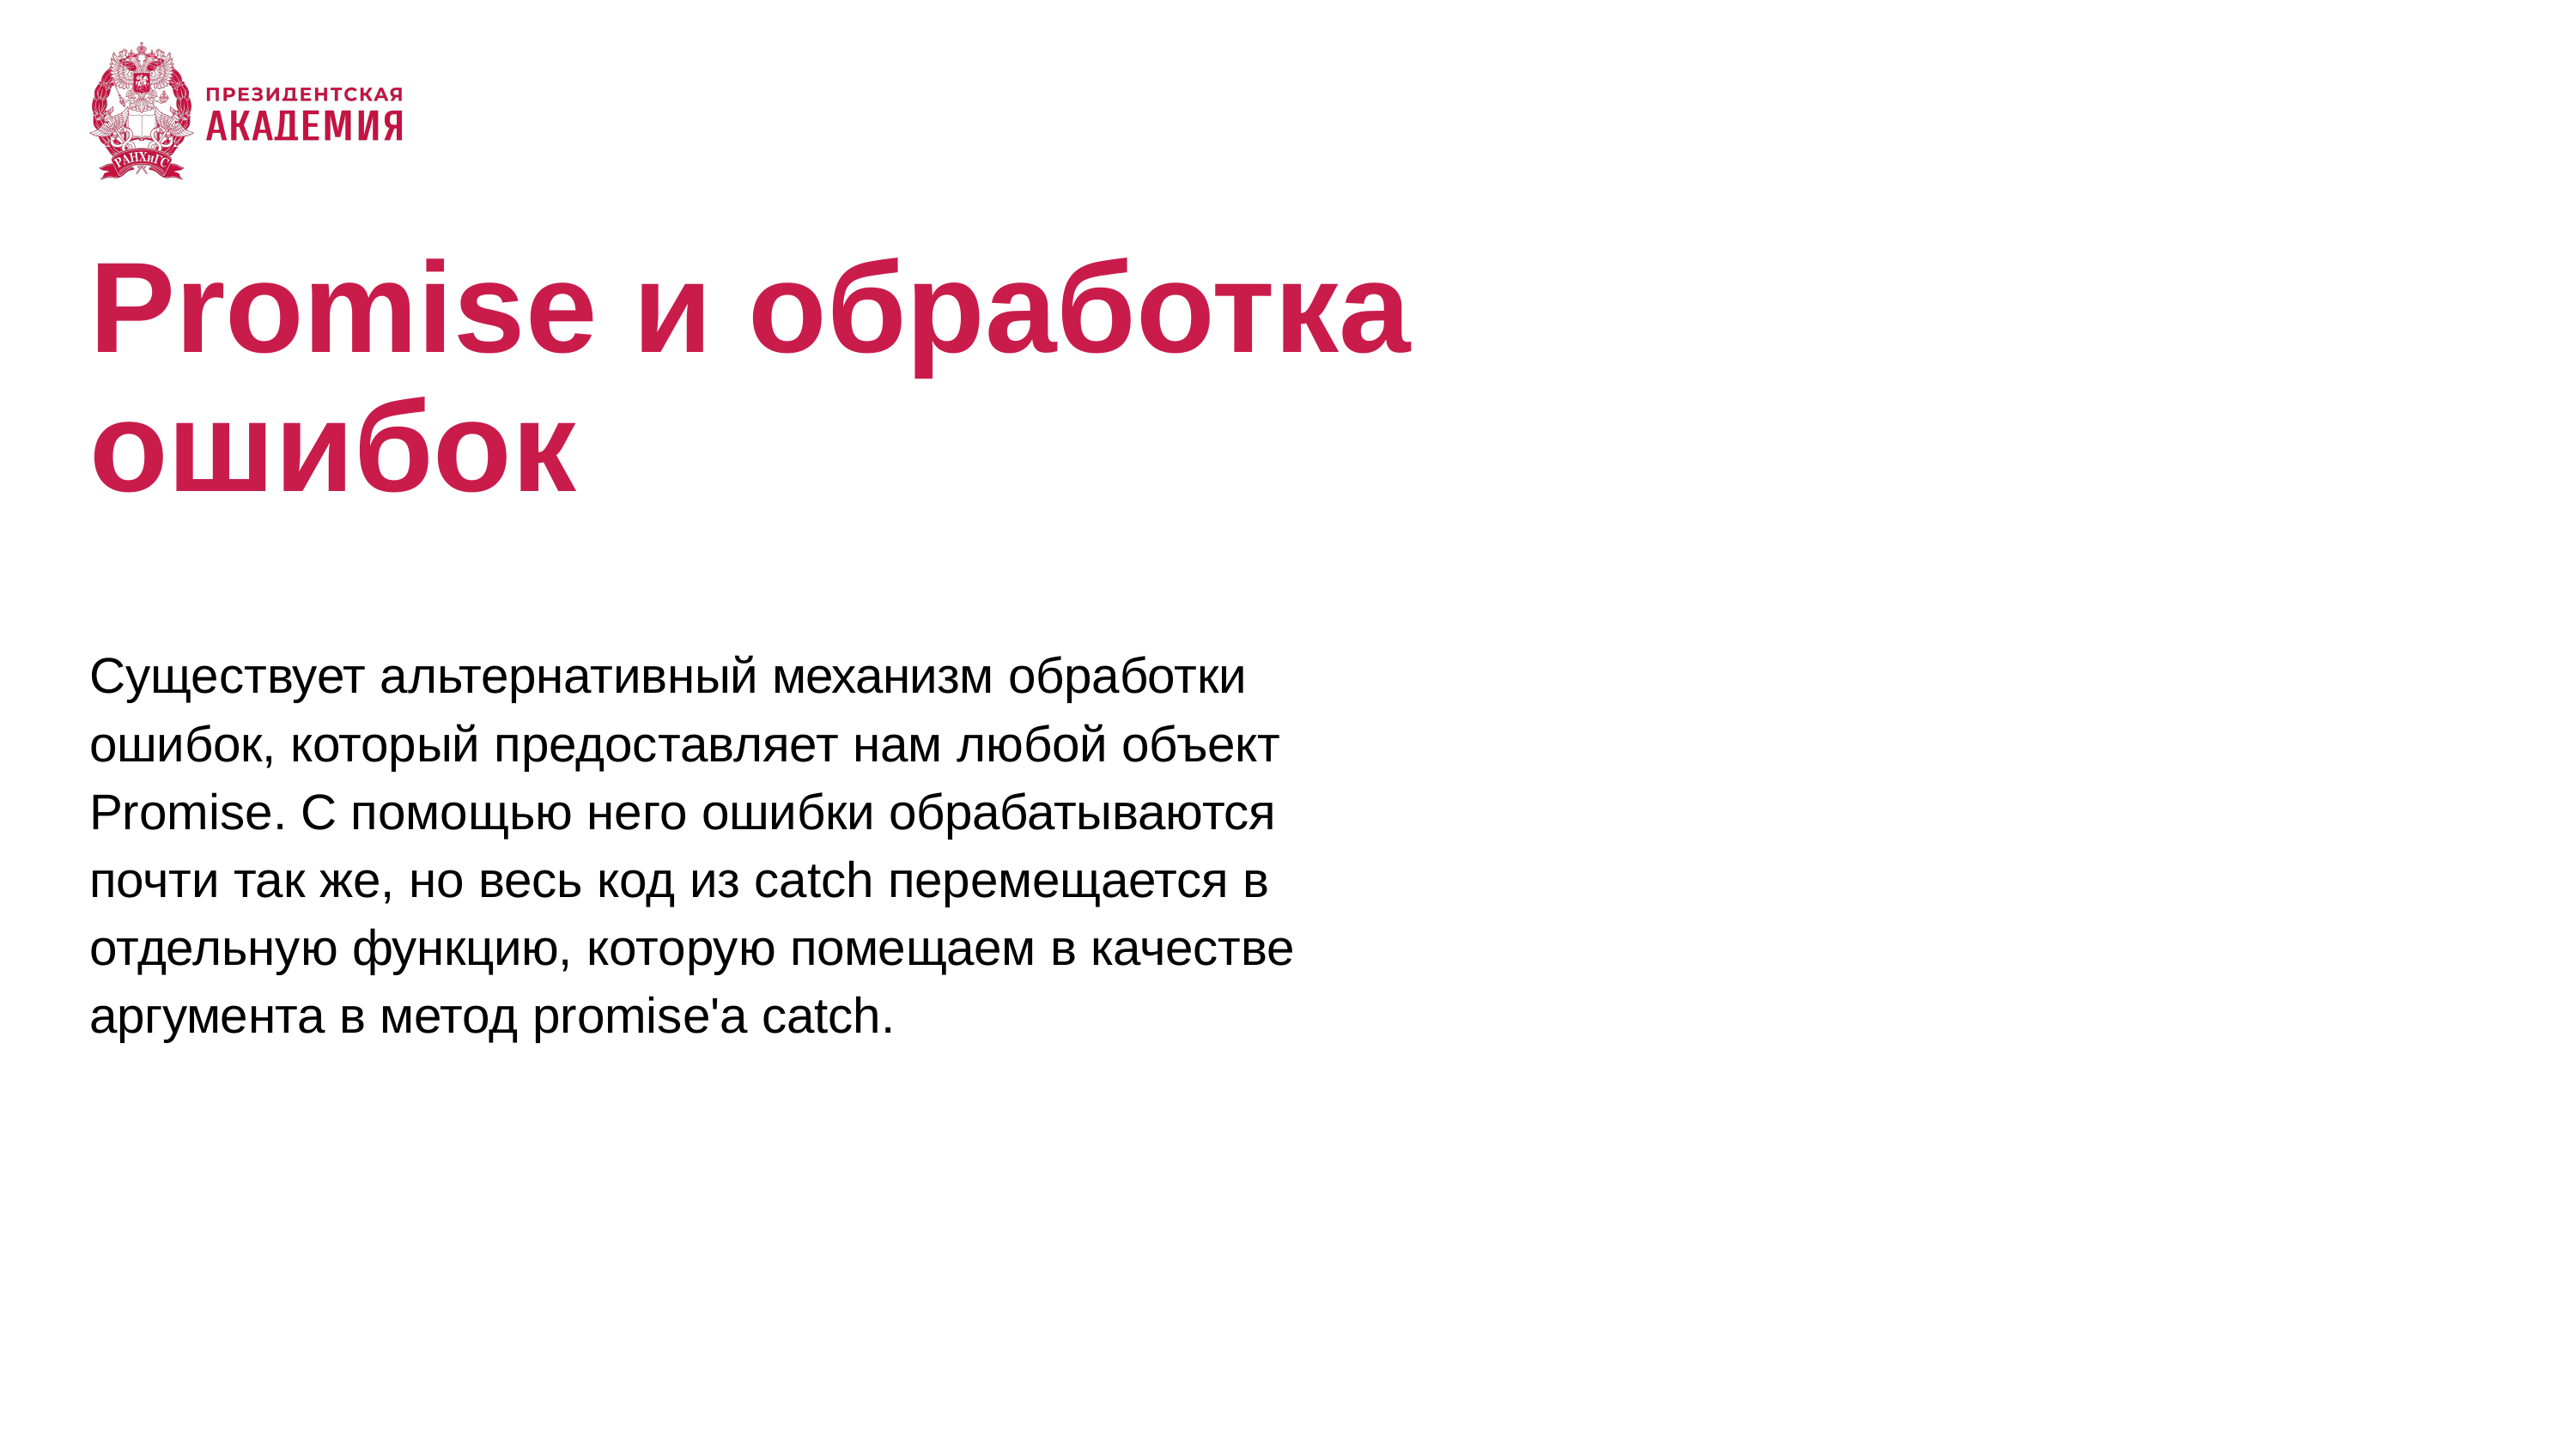

# Promise и обработка ошибок
Существует альтернативный механизм обработки ошибок, который предоставляет нам любой объект Promise. С помощью него ошибки обрабатываются почти так же, но весь код из catch перемещается в отдельную функцию, которую помещаем в качестве аргумента в метод promise'а catch.